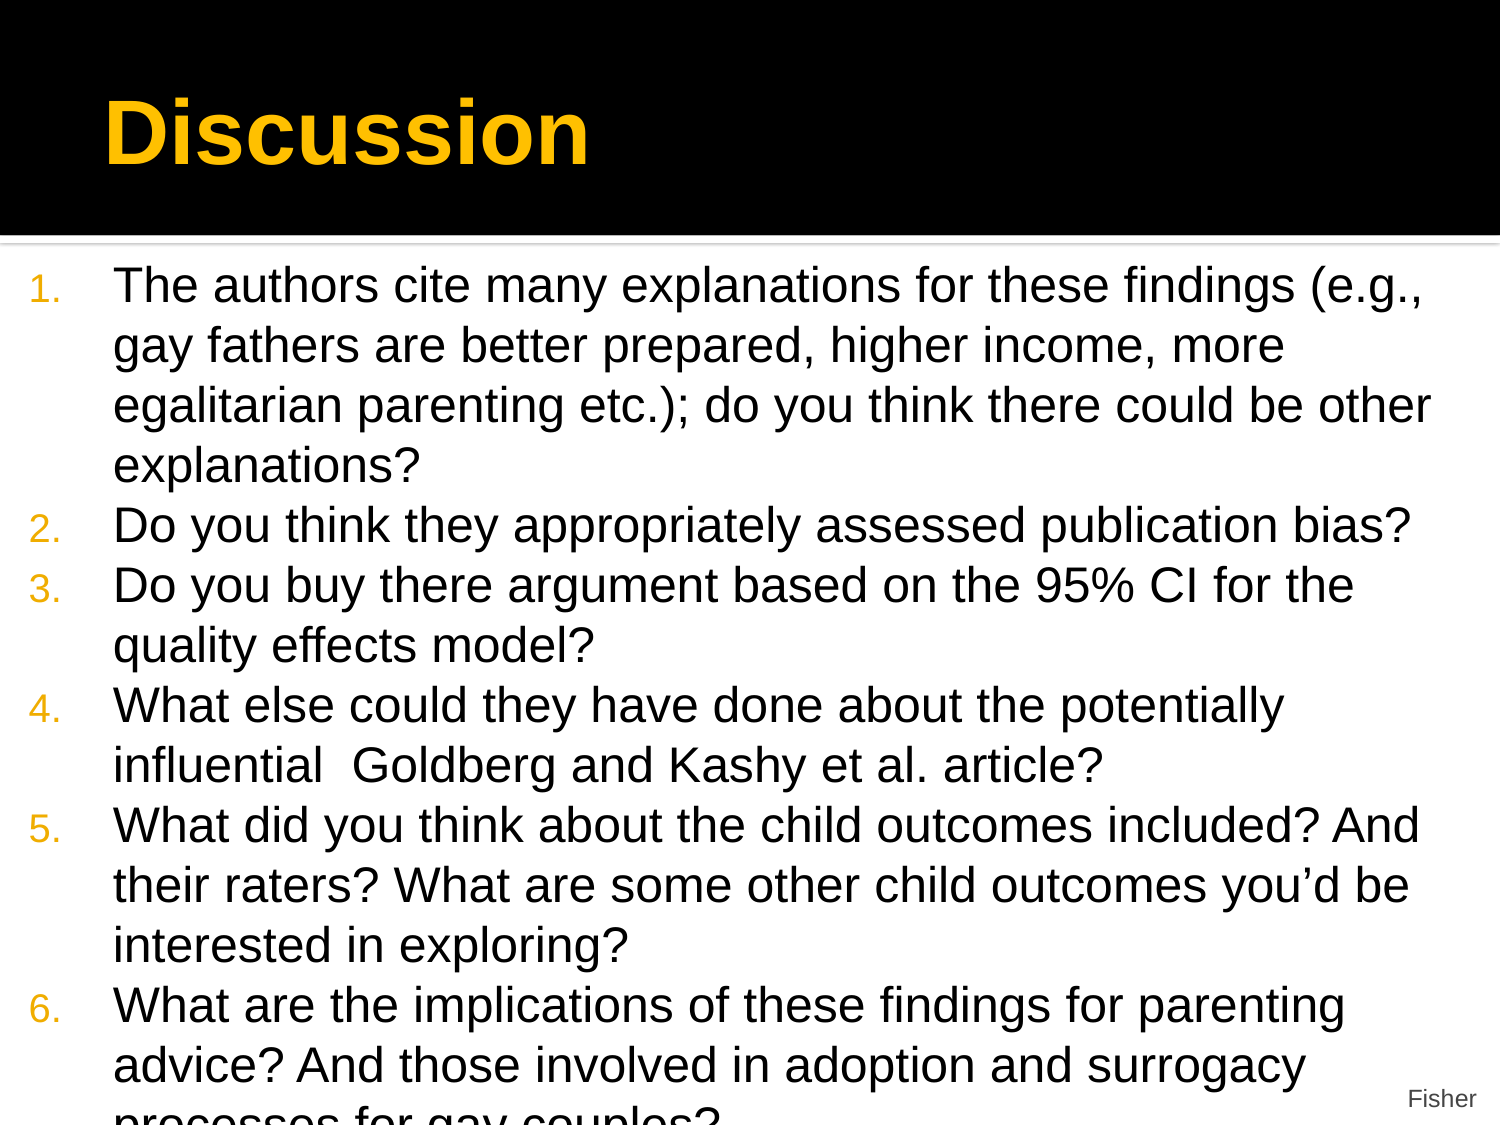

Discussion
The authors cite many explanations for these findings (e.g., gay fathers are better prepared, higher income, more egalitarian parenting etc.); do you think there could be other explanations?
Do you think they appropriately assessed publication bias?
Do you buy there argument based on the 95% CI for the quality effects model?
What else could they have done about the potentially influential  Goldberg and Kashy et al. article?
What did you think about the child outcomes included? And their raters? What are some other child outcomes you’d be interested in exploring?
What are the implications of these findings for parenting advice? And those involved in adoption and surrogacy processes for gay couples?

Fisher